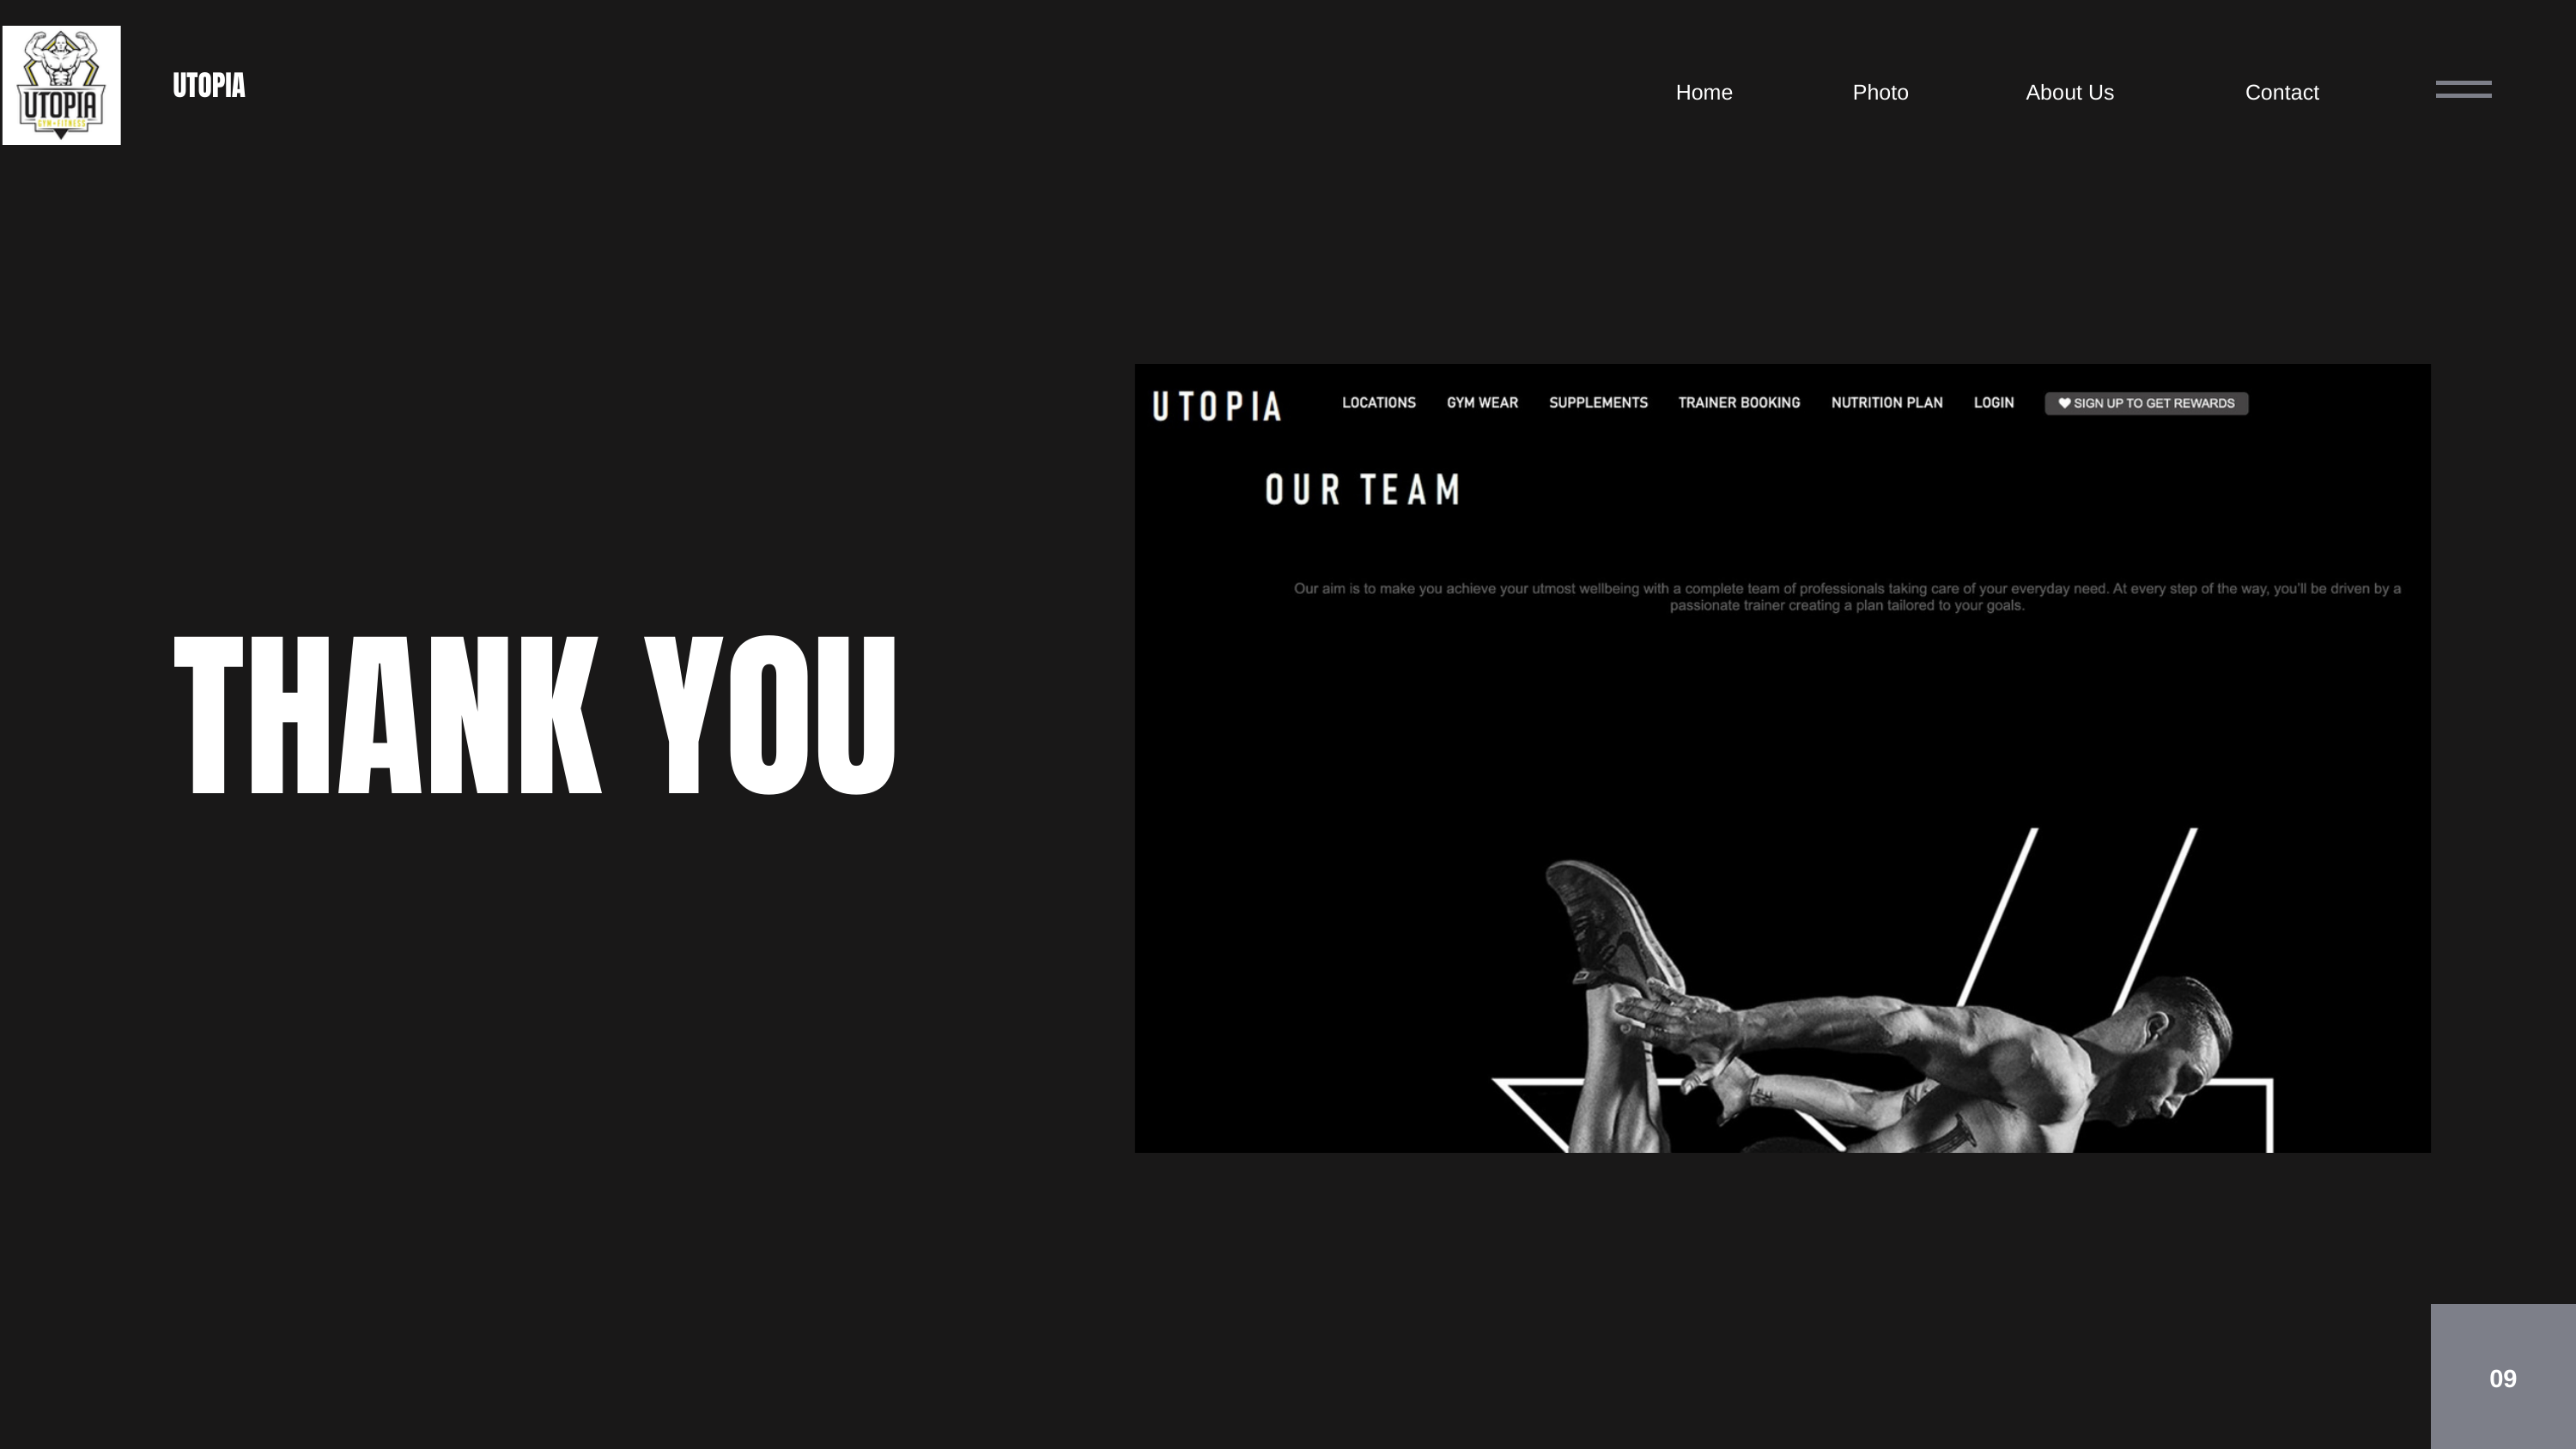

UTOPIA
Home
Photo
About Us
Contact

THANK YOU

09